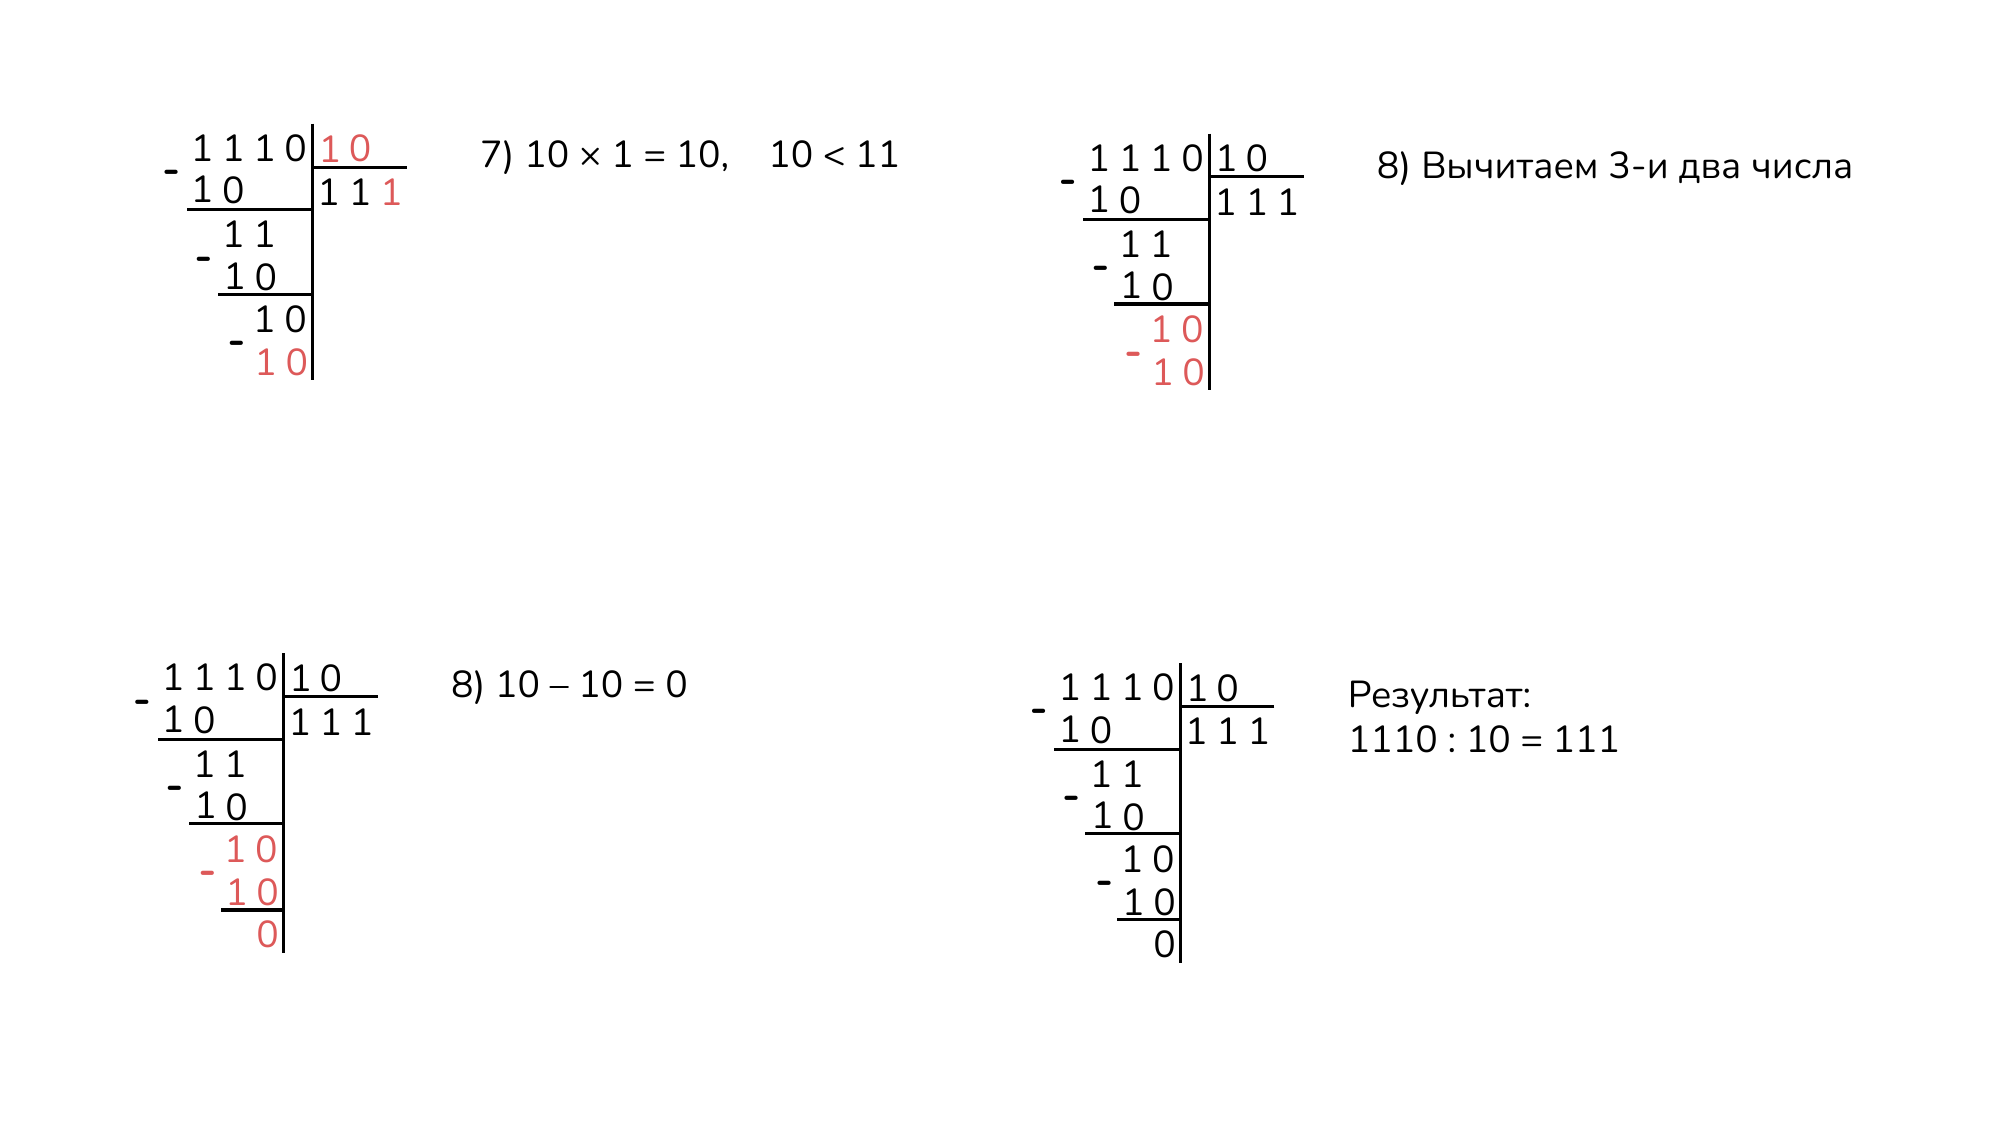

7) 10 × 1 = 10,    10 < 11
1
0
1
1
0

1
-
1
0

1
1
1
1

1
-
1
0

1
0
-
1
0
1
8) Вычитаем 3-и два числа
1
0
1
1
0

1
-
1
0

1
1
1
1

1
-
1
0

1
0
-
1
0
1
8) 10 – 10 = 0
1
0
1
1
0

1
-
1
0

1
1
1
1

1
-
1
0

1
0
-
1
0
0
Результат:
1110 : 10 = 111
1
0
1
1
0

1
-
1
0

1
1
1
1

1
-
1
0

1
0
-
1
0
0